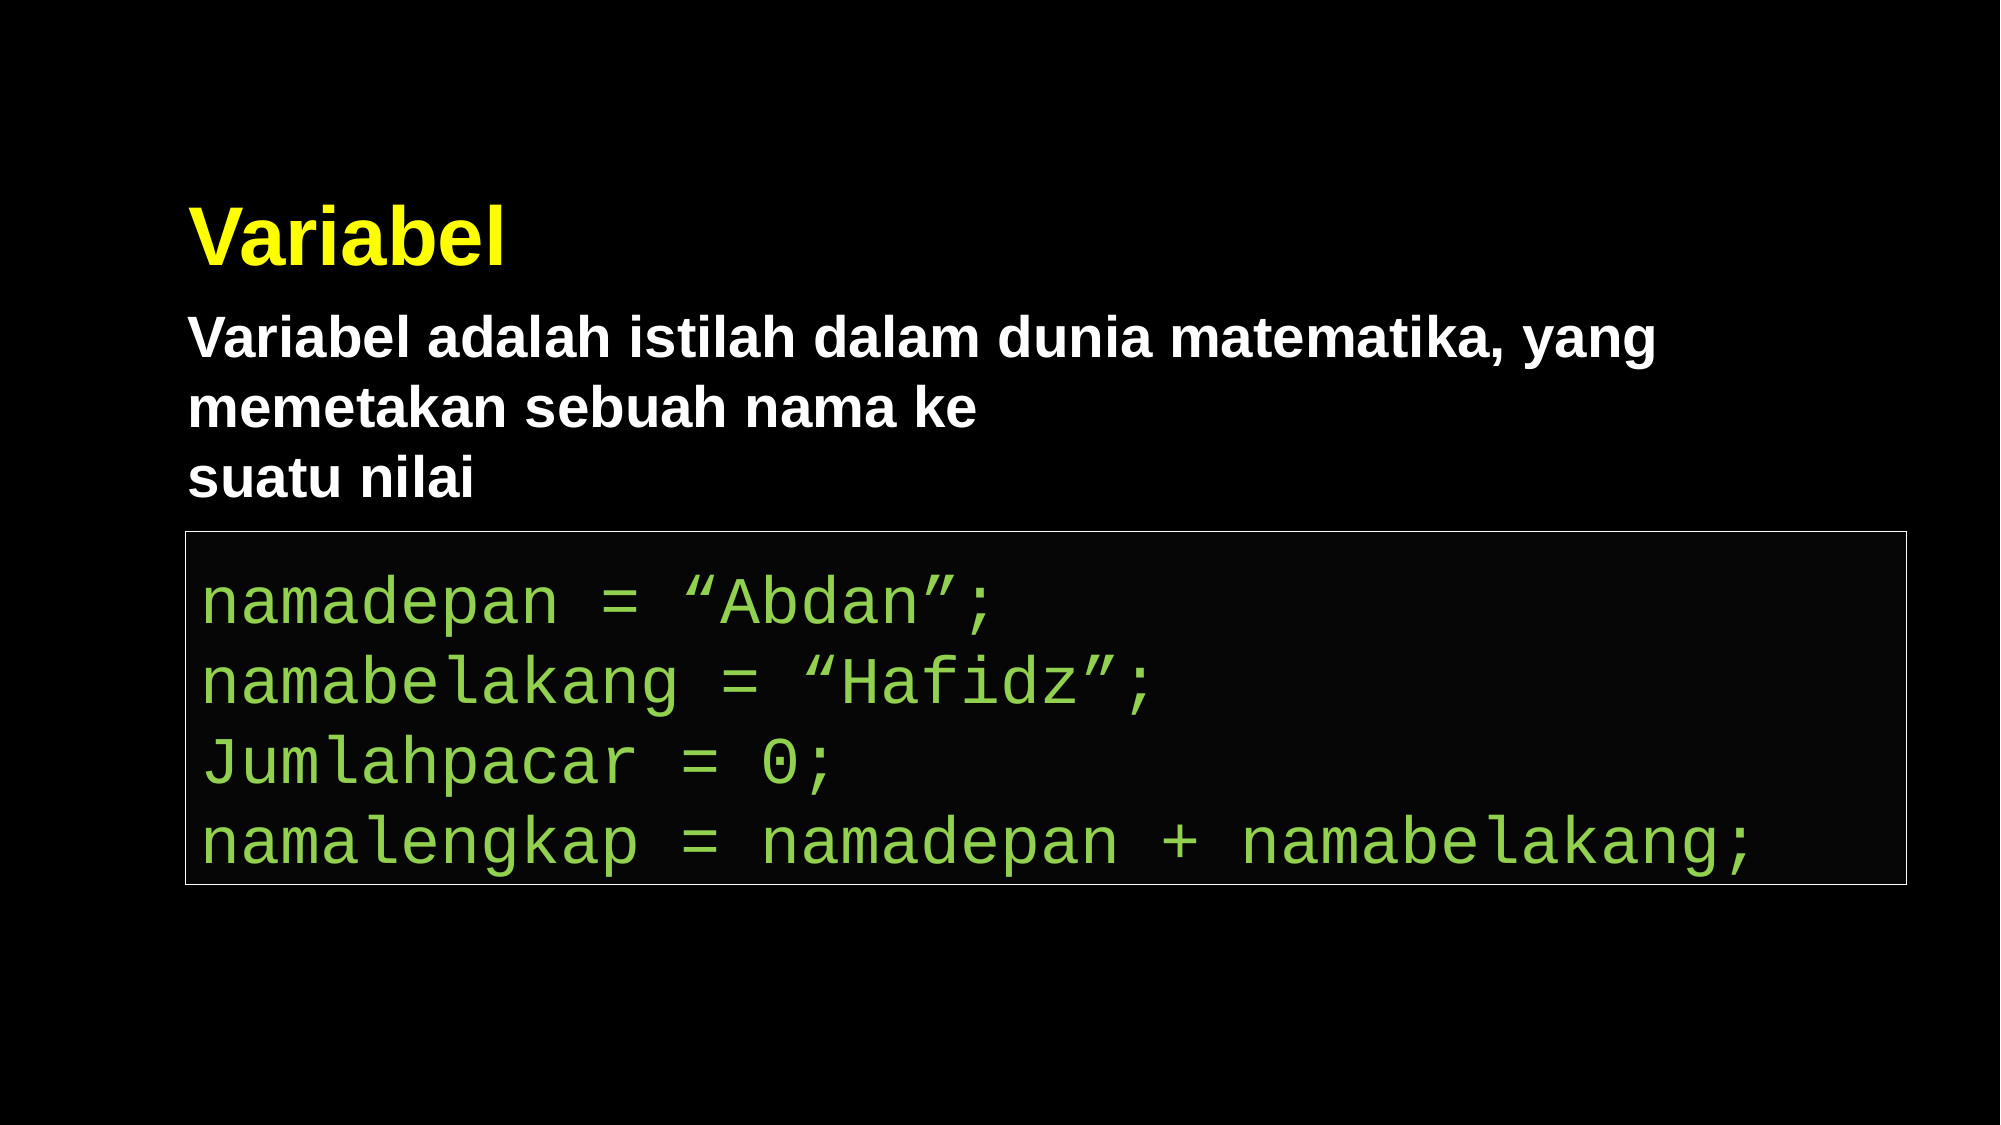

# Variabel
Variabel adalah istilah dalam dunia matematika, yang memetakan sebuah nama ke
suatu nilai
namadepan = “Abdan”;
namabelakang = “Hafidz”;
Jumlahpacar = 0;
namalengkap = namadepan + namabelakang;